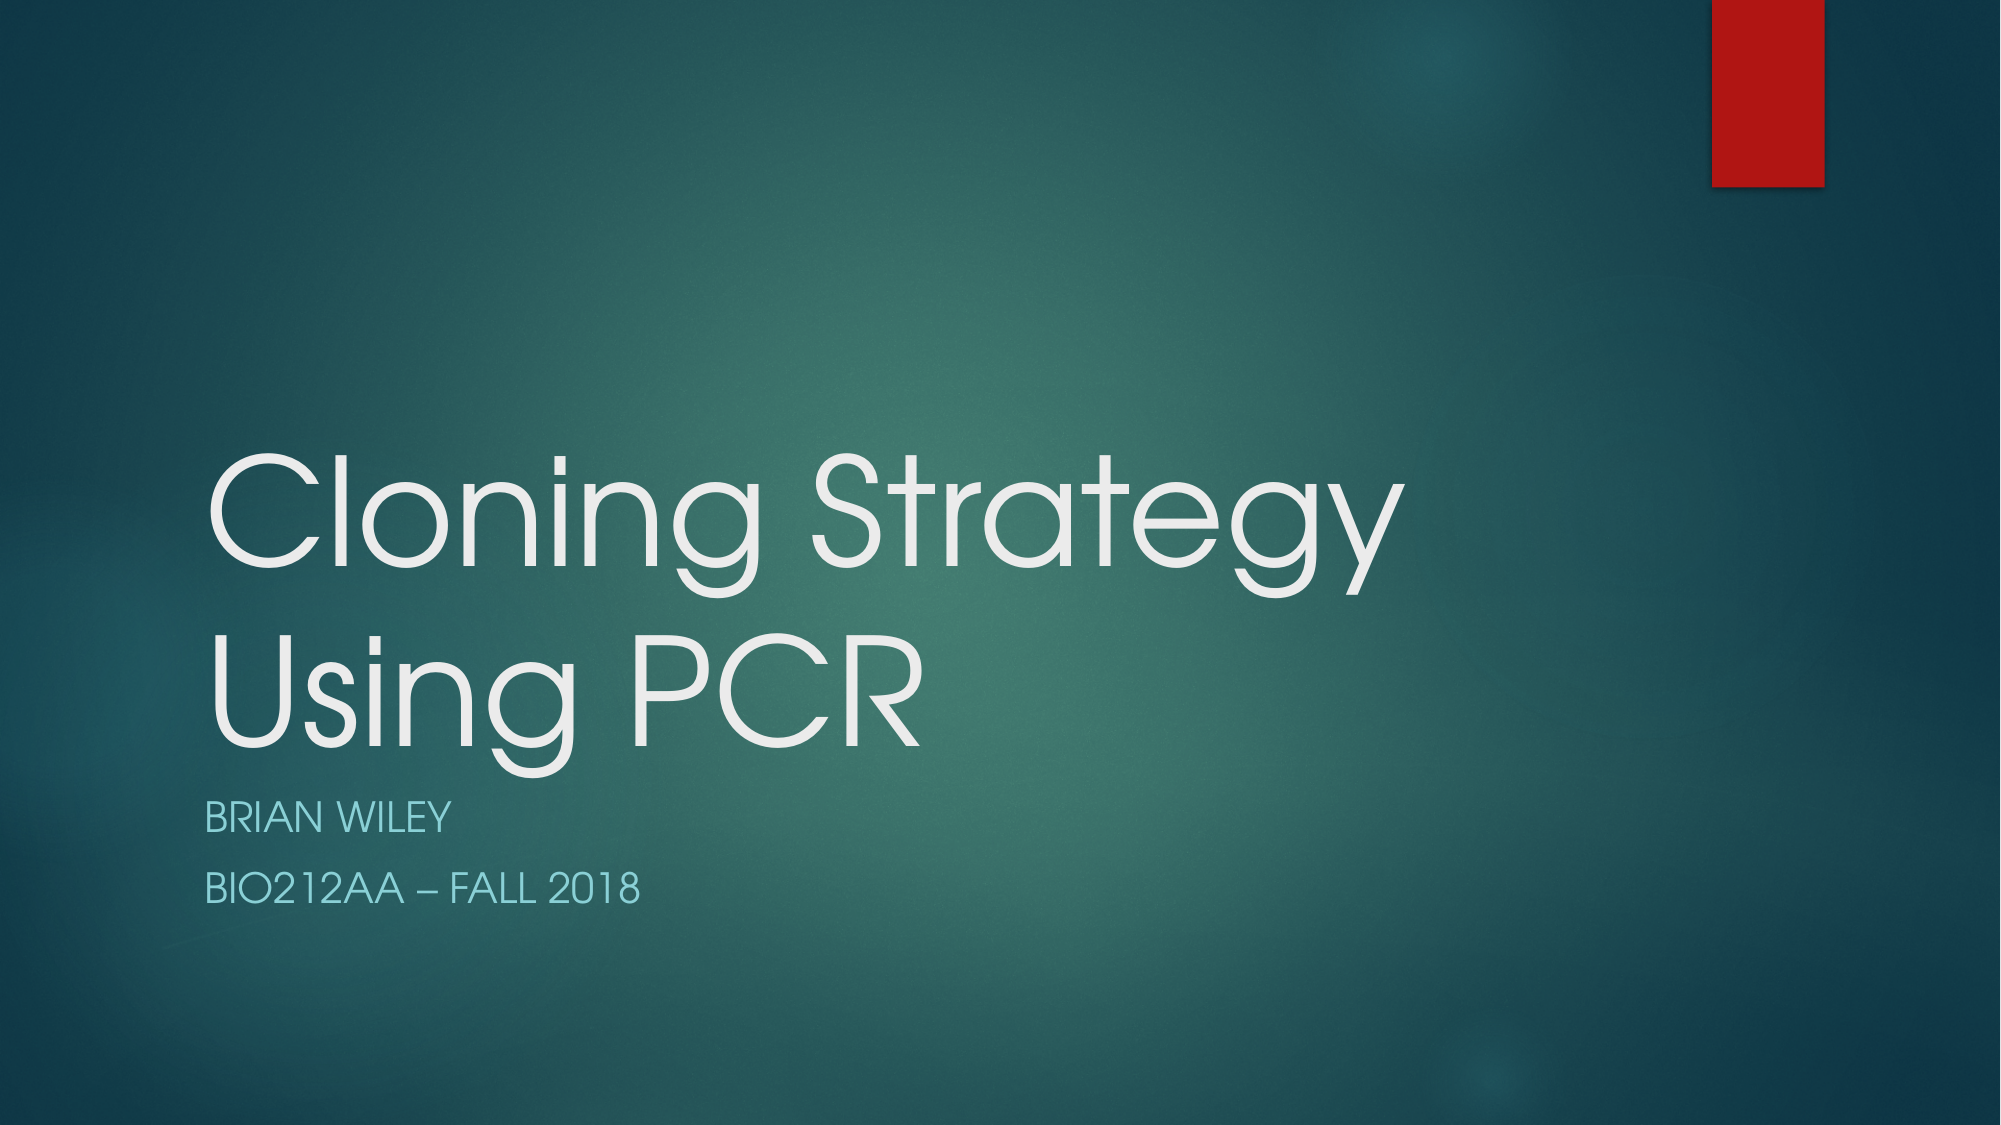

# Cloning Strategy Using PCR
Brian Wiley
Bio212AA – Fall 2018